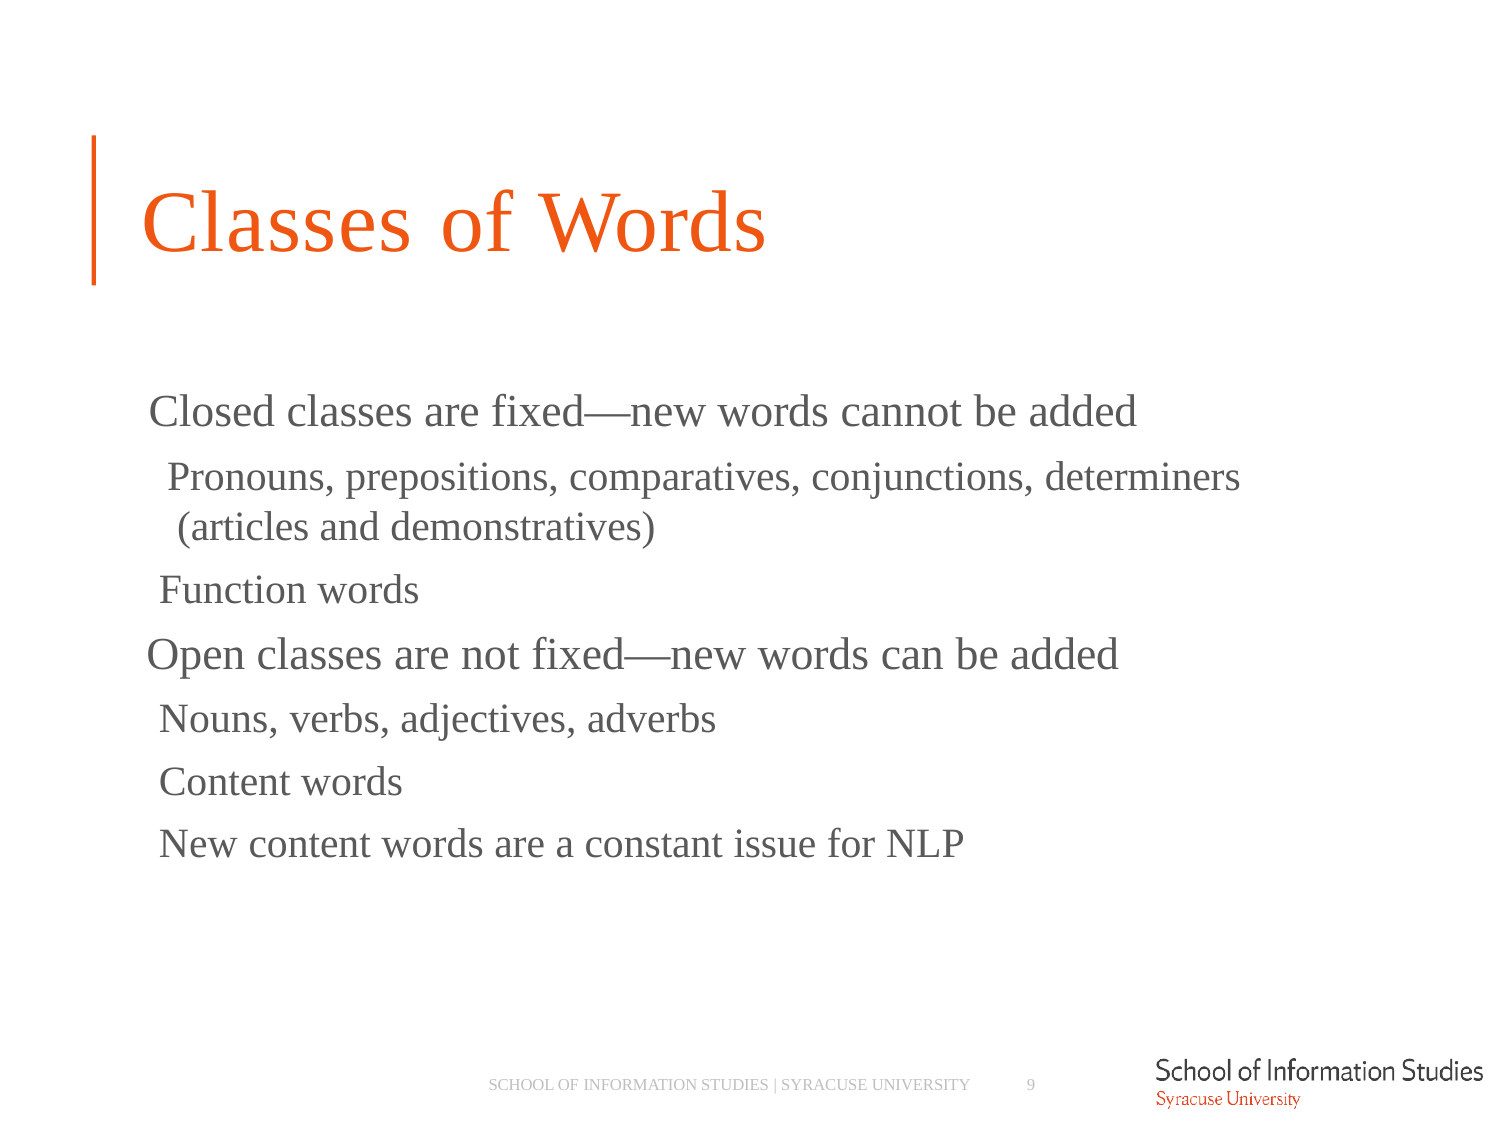

# Classes of Words
Closed classes are fixed—new words cannot be added
­ Pronouns, prepositions, comparatives, conjunctions, determiners  (articles and demonstratives)
­ Function words
Open classes are not fixed—new words can be added
­ Nouns, verbs, adjectives, adverbs
­ Content words
­ New content words are a constant issue for NLP
SCHOOL OF INFORMATION STUDIES | SYRACUSE UNIVERSITY
9